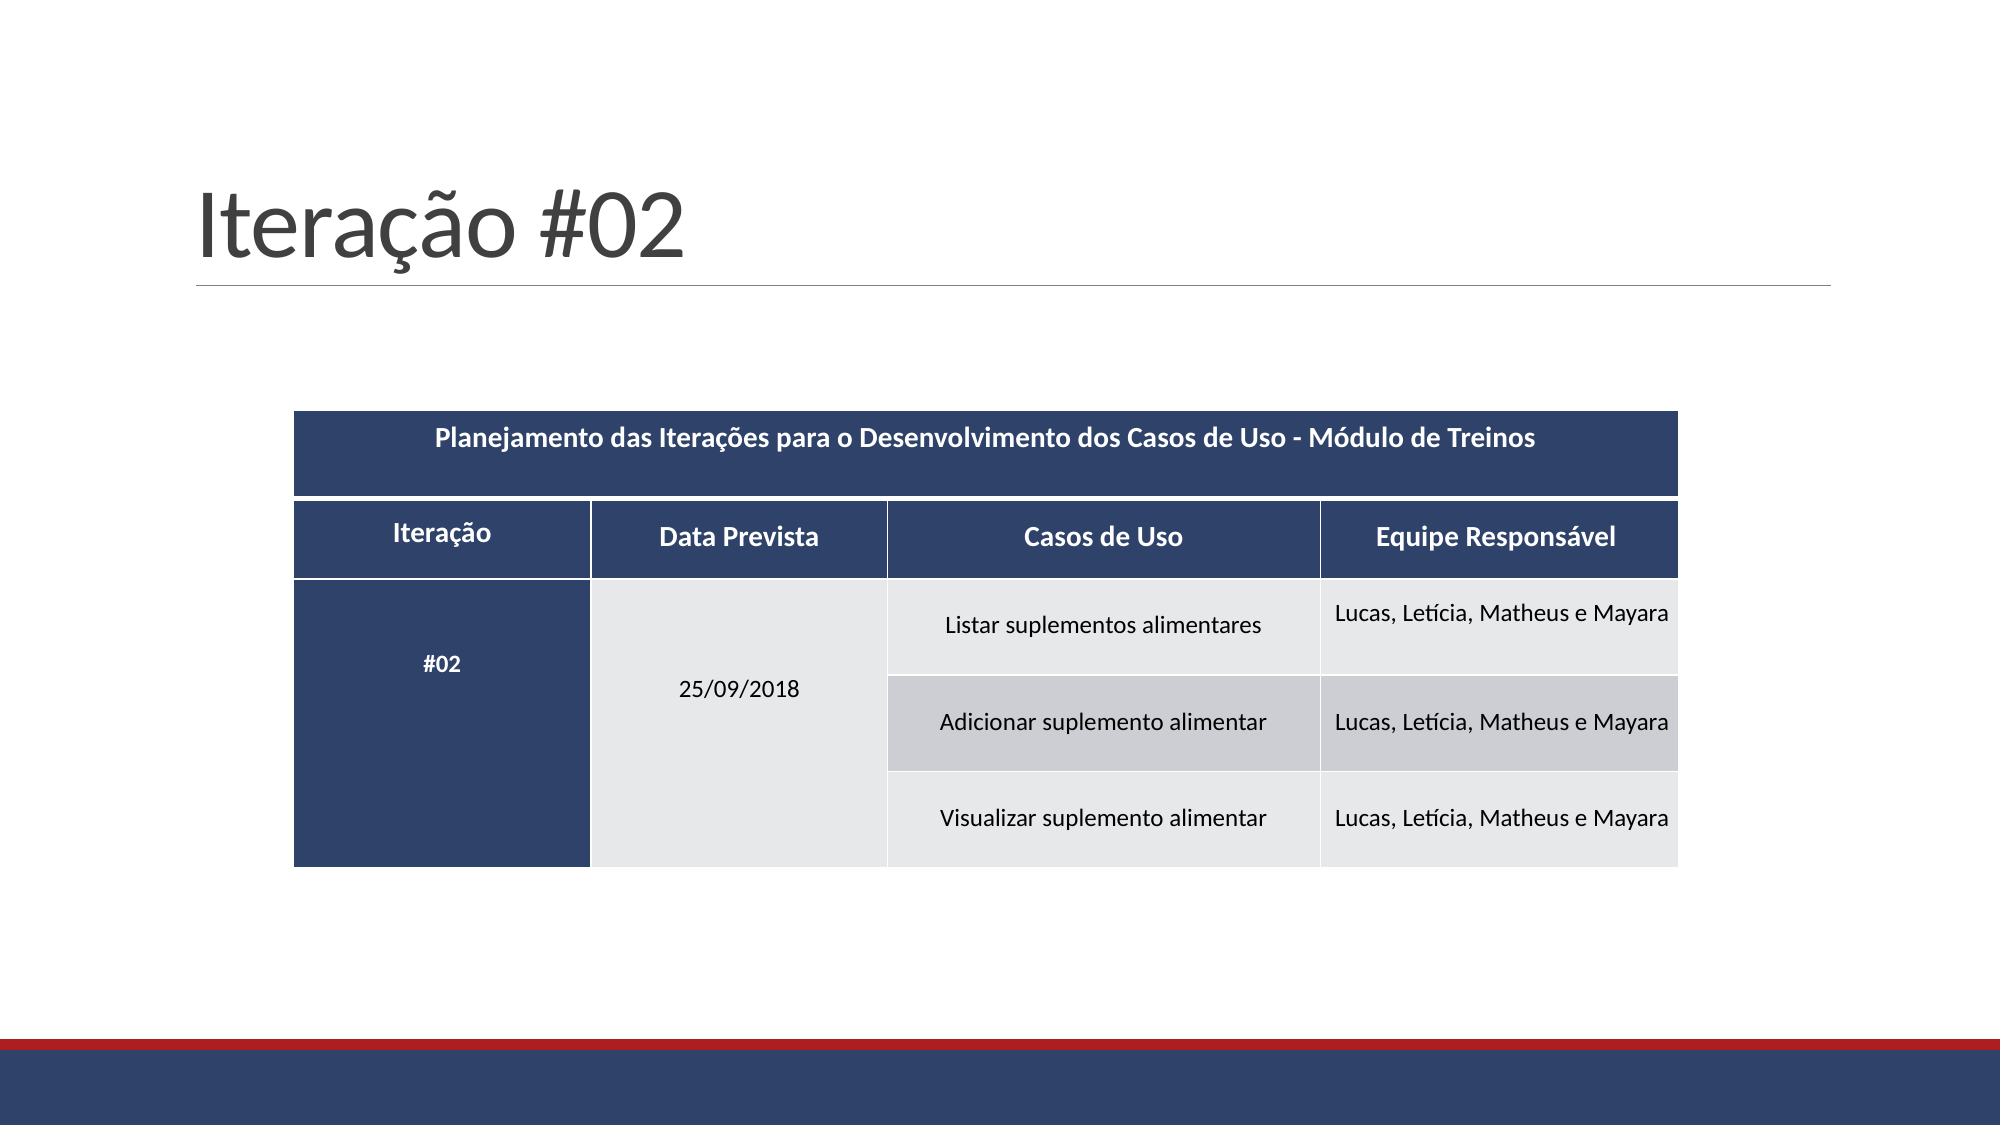

# Iteração #02
| Planejamento das Iterações para o Desenvolvimento dos Casos de Uso - Módulo de Treinos |  |  |  |
| --- | --- | --- | --- |
| Iteração | Data Prevista | Casos de Uso | Equipe Responsável |
| #02 | 25/09/2018 | Listar suplementos alimentares | Lucas, Letícia, Matheus e Mayara |
|  |  | Adicionar suplemento alimentar | Lucas, Letícia, Matheus e Mayara |
|  |  | Visualizar suplemento alimentar | Lucas, Letícia, Matheus e Mayara |